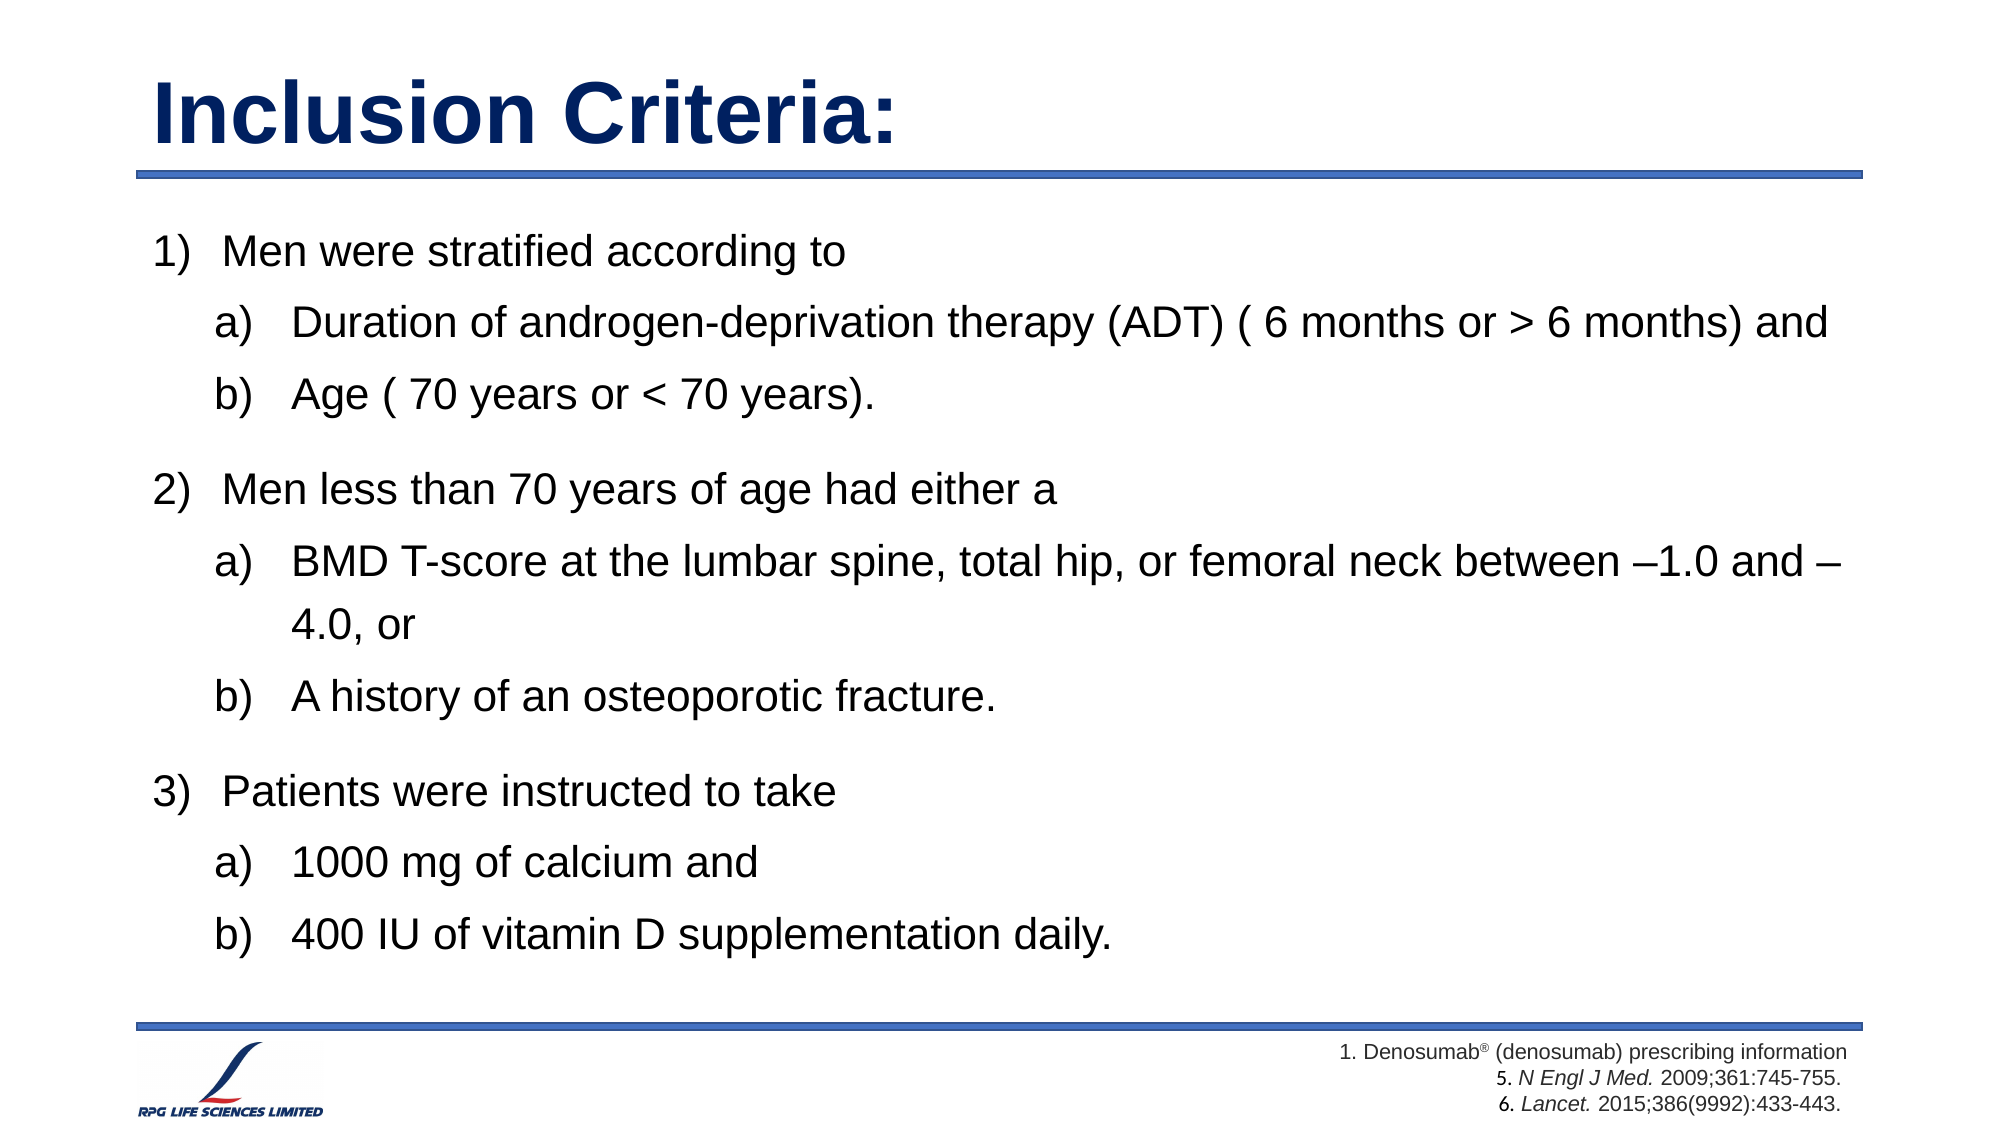

# Inclusion Criteria:
Men were stratified according to
Duration of androgen-deprivation therapy (ADT) ( 6 months or > 6 months) and
Age ( 70 years or < 70 years).
Men less than 70 years of age had either a
BMD T-score at the lumbar spine, total hip, or femoral neck between –1.0 and –4.0, or
A history of an osteoporotic fracture.
Patients were instructed to take
1000 mg of calcium and
400 IU of vitamin D supplementation daily.
1. Denosumab® (denosumab) prescribing information
5. N Engl J Med. 2009;361:745-755.
6. Lancet. 2015;386(9992):433-443.